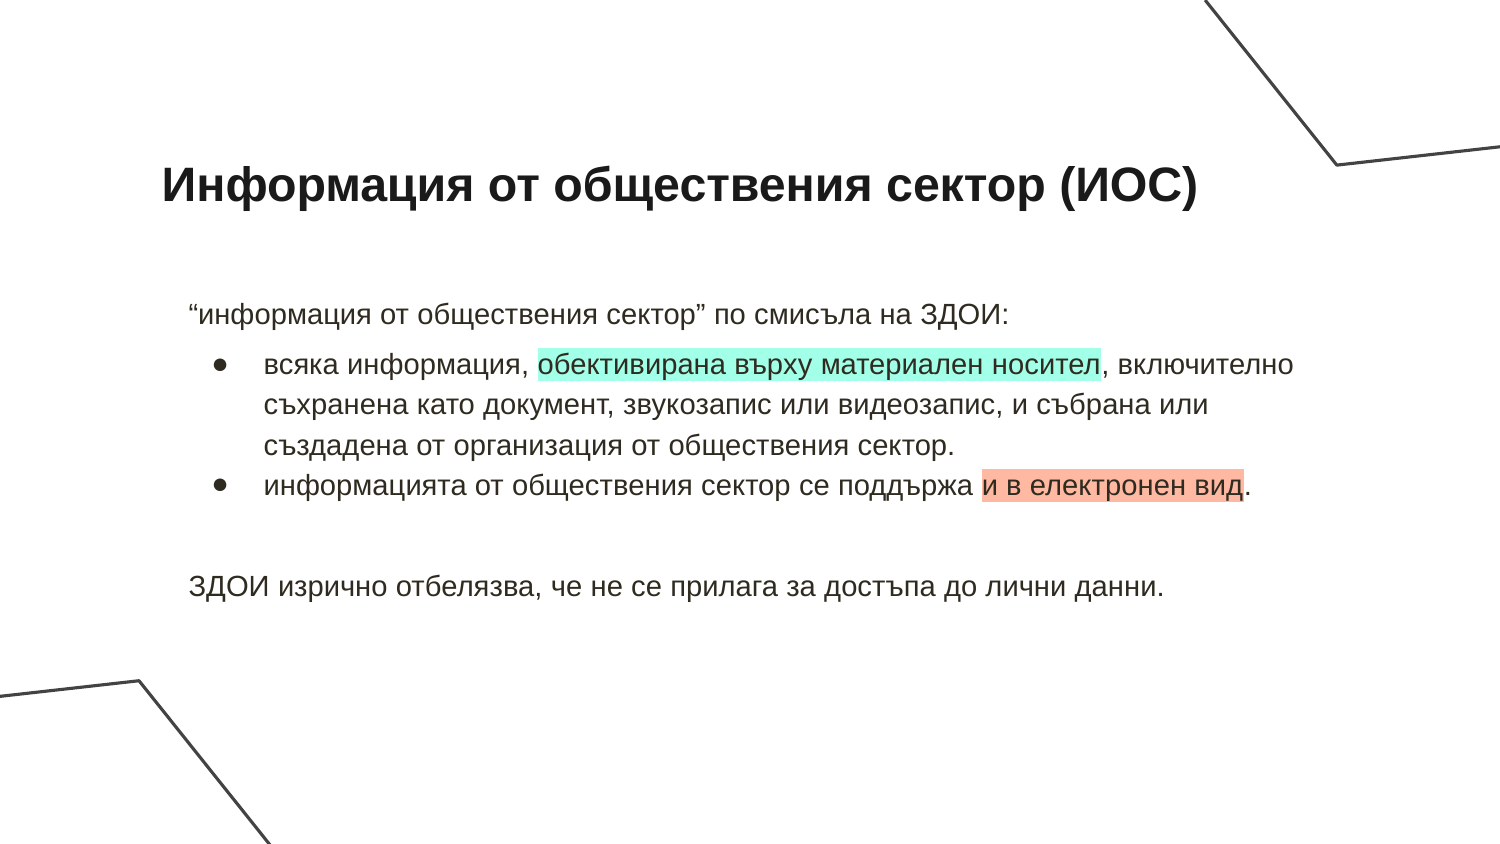

# Информация от обществения сектор (ИОС)

“информация от обществения сектор” по смисъла на ЗДОИ:
всяка информация, обективирана върху материален носител, включително съхранена като документ, звукозапис или видеозапис, и събрана или създадена от организация от обществения сектор.
информацията от обществения сектор се поддържа и в електронен вид.

ЗДОИ изрично отбелязва, че не се прилага за достъпа до лични данни.